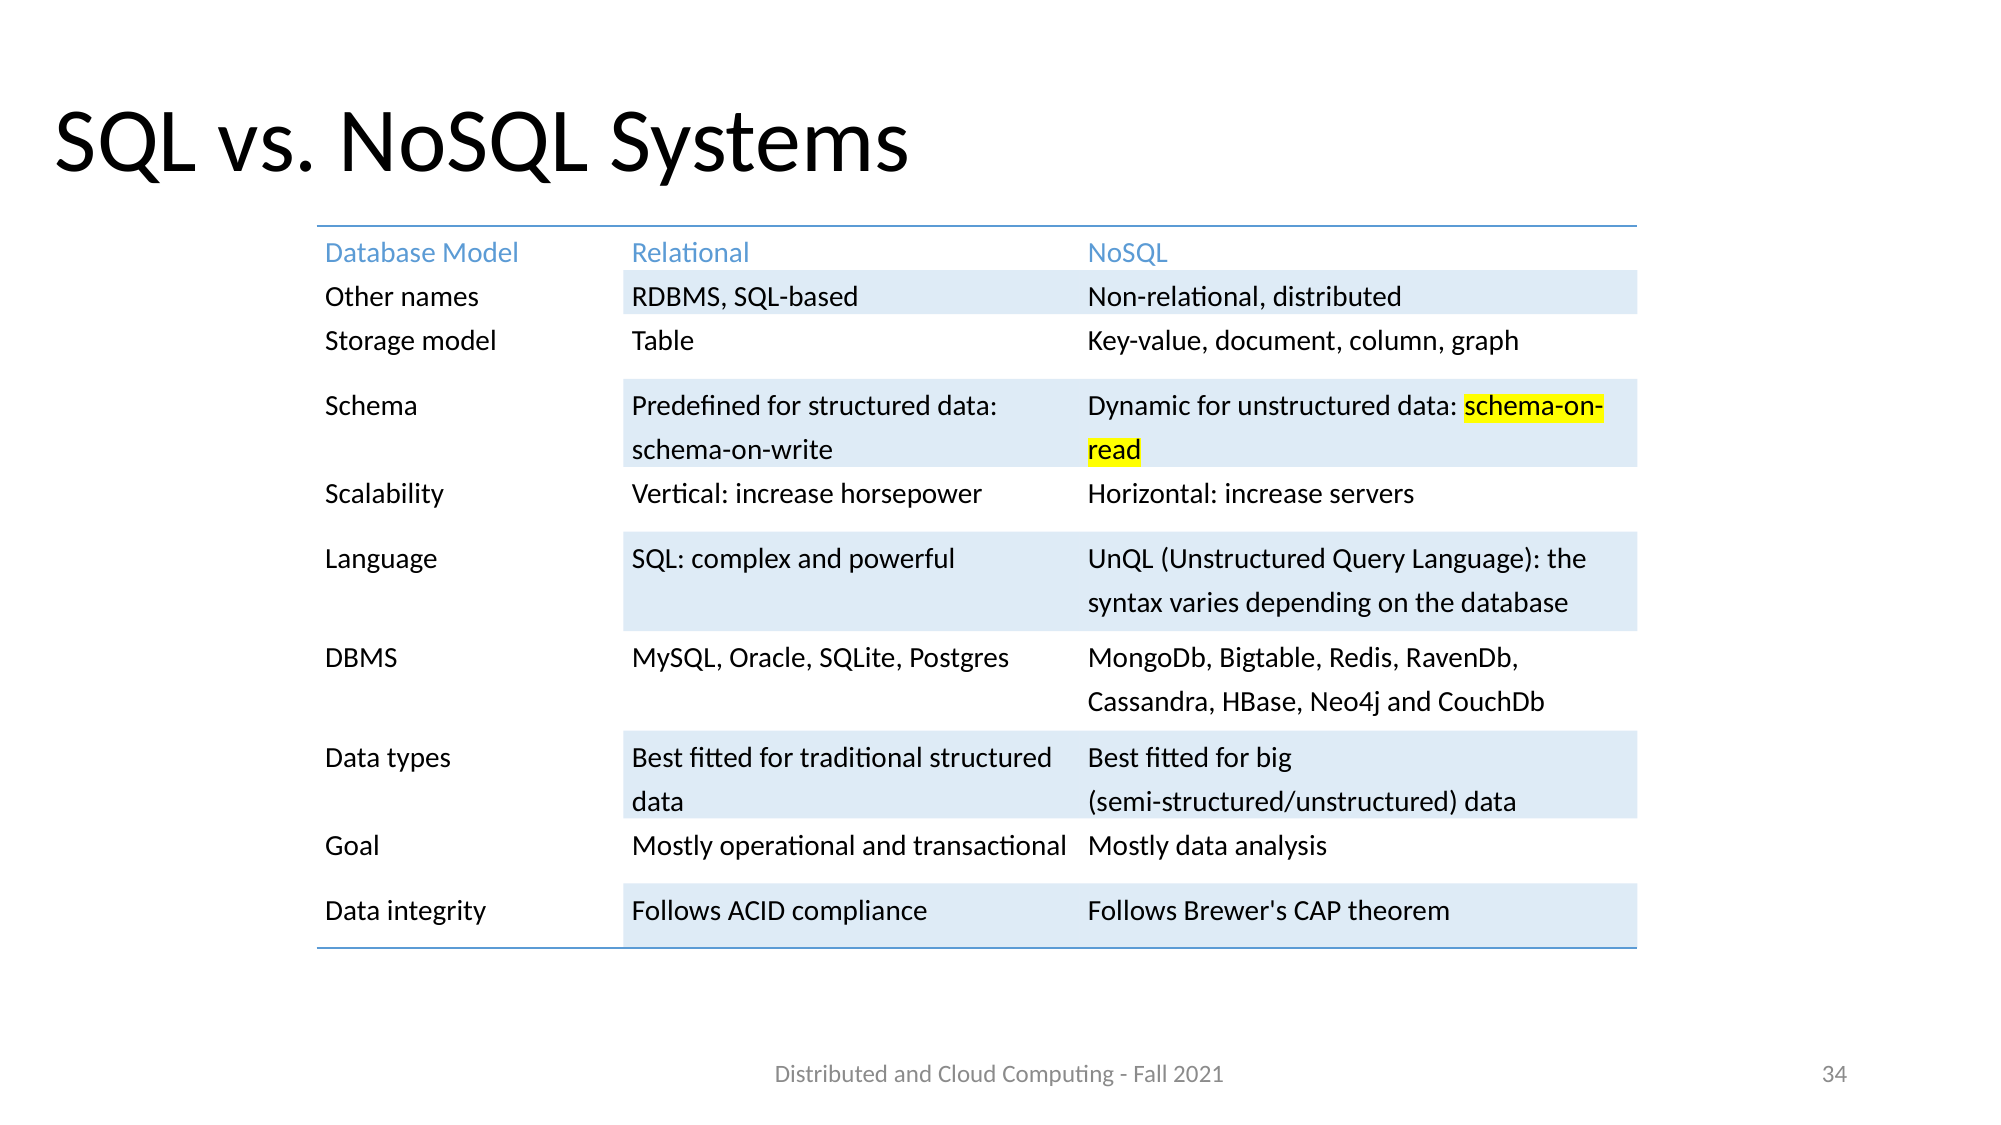

# SQL vs. NoSQL Systems
| Database Model | Relational | NoSQL |
| --- | --- | --- |
| Other names | RDBMS, SQL-based | Non-relational, distributed |
| Storage model | Table | Key-value, document, column, graph |
| Schema | Predefined for structured data: schema-on-write | Dynamic for unstructured data: schema-on-read |
| Scalability | Vertical: increase horsepower | Horizontal: increase servers |
| Language | SQL: complex and powerful | UnQL (Unstructured Query Language): the syntax varies depending on the database |
| DBMS | MySQL, Oracle, SQLite, Postgres | MongoDb, Bigtable, Redis, RavenDb, Cassandra, HBase, Neo4j and CouchDb |
| Data types | Best fitted for traditional structured data | Best fitted for big (semi-structured/unstructured) data |
| Goal | Mostly operational and transactional | Mostly data analysis |
| Data integrity | Follows ACID compliance | Follows Brewer's CAP theorem |
Distributed and Cloud Computing - Fall 2021
34